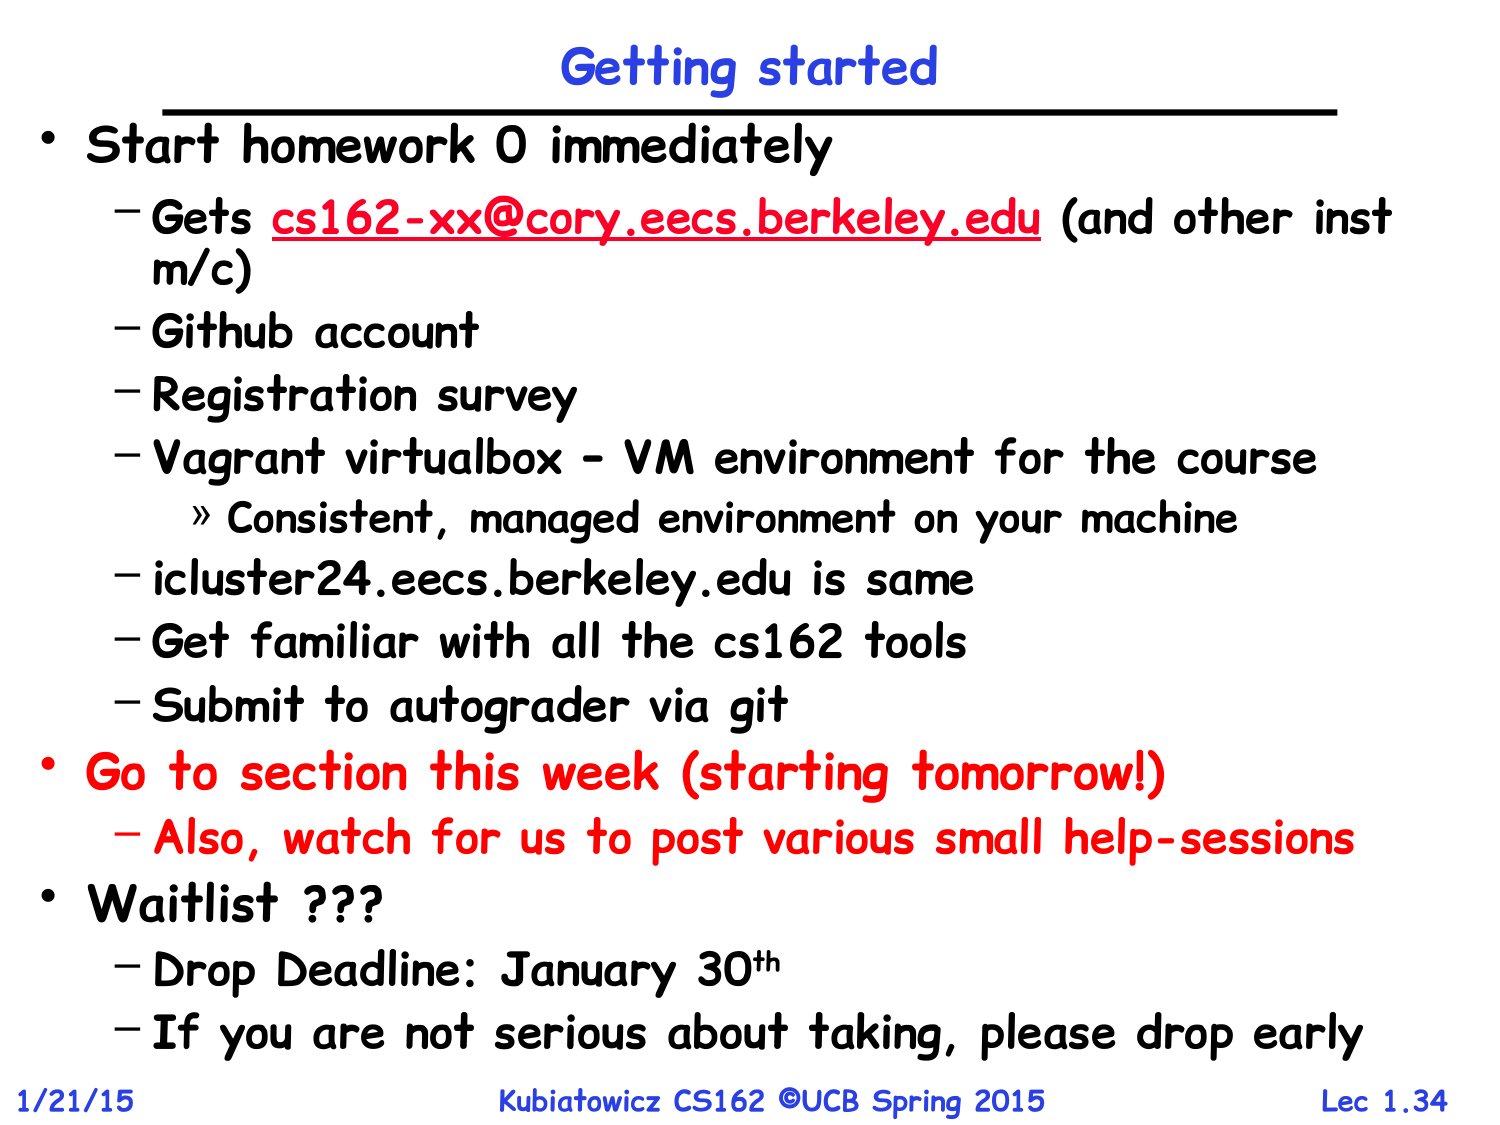

# Getting started
Start homework 0 immediately
Gets cs162-xx@cory.eecs.berkeley.edu (and other inst m/c)
Github account
Registration survey
Vagrant virtualbox – VM environment for the course
Consistent, managed environment on your machine
icluster24.eecs.berkeley.edu is same
Get familiar with all the cs162 tools
Submit to autograder via git
Go to section this week (starting tomorrow!)
Also, watch for us to post various small help-sessions
Waitlist ???
Drop Deadline: January 30th
If you are not serious about taking, please drop early